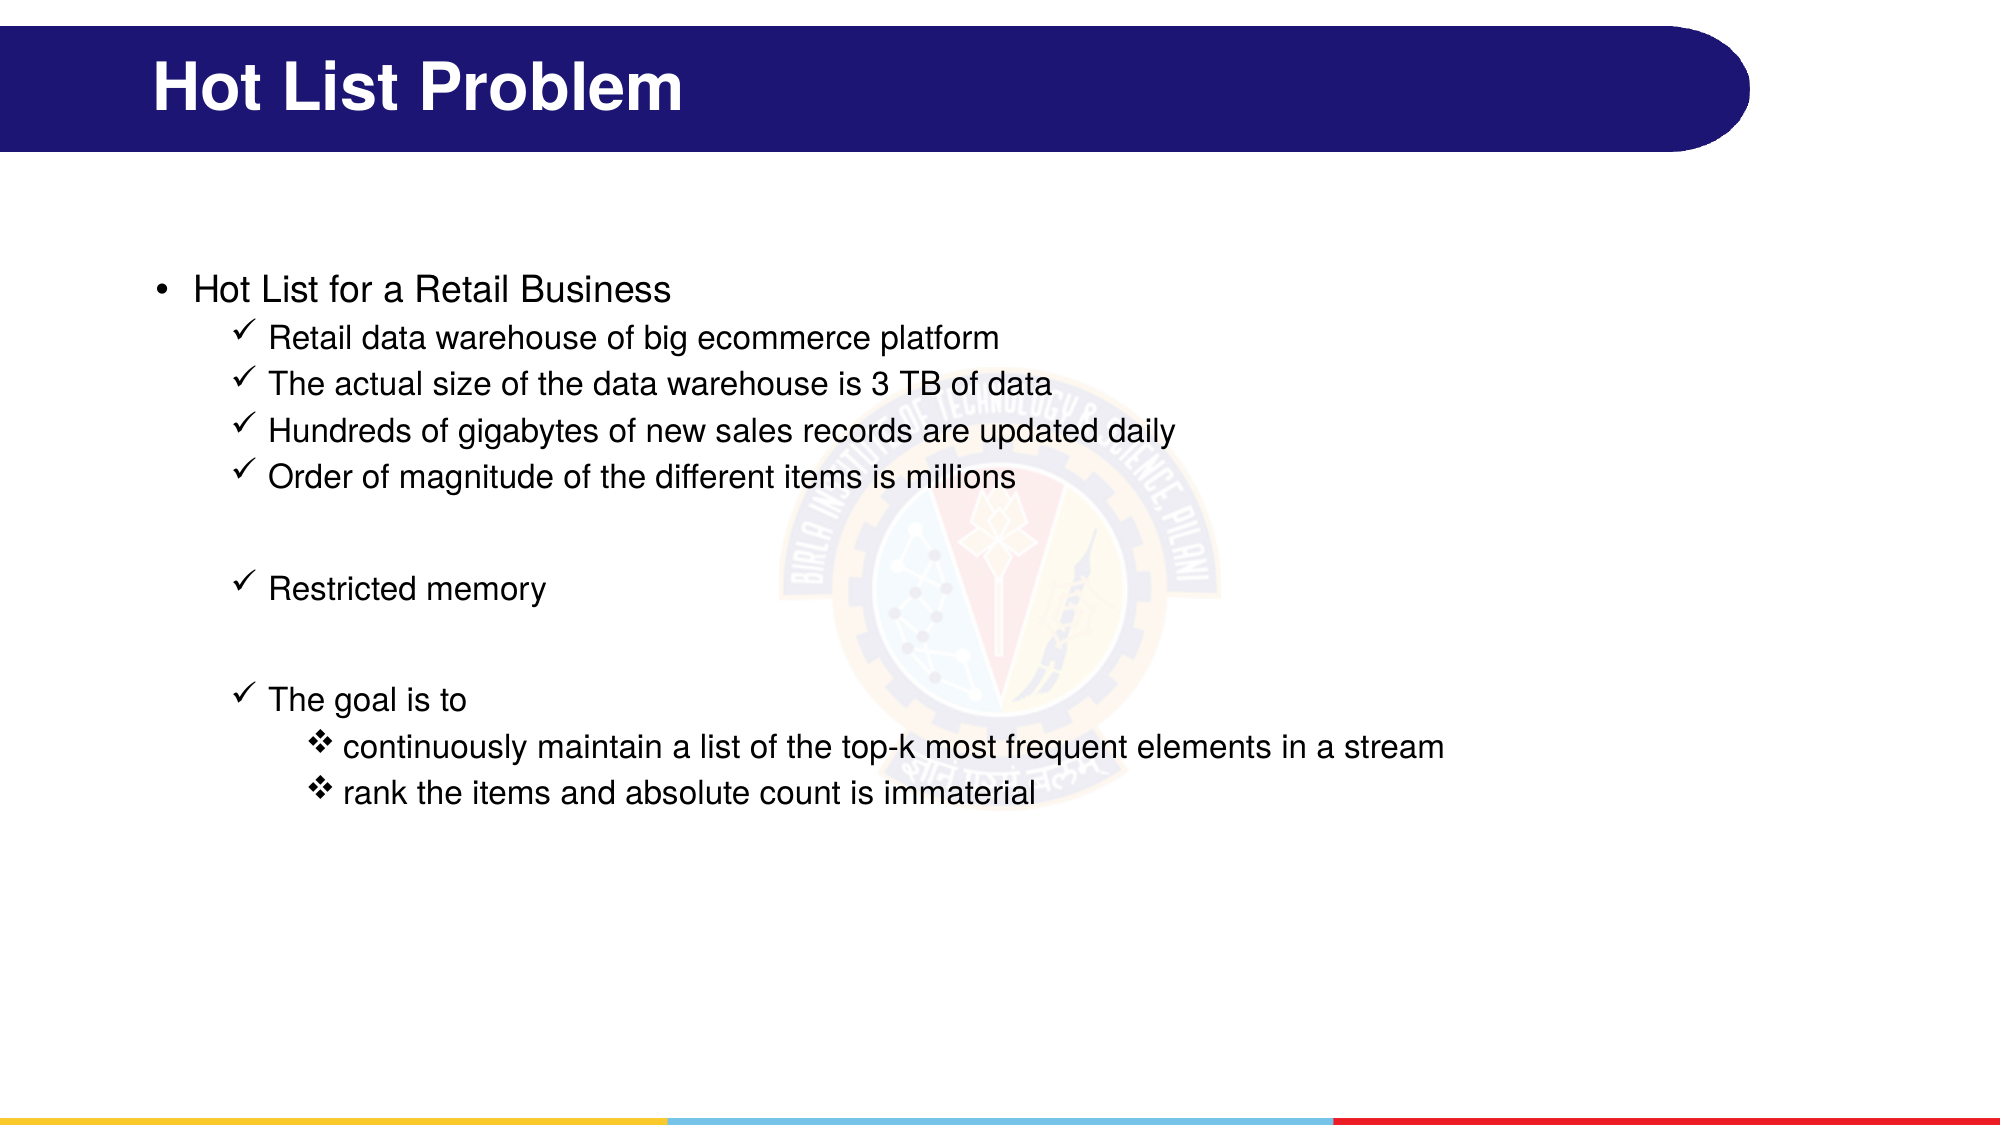

# Hot List Problem

Hot List for a Retail Business
Retail data warehouse of big ecommerce platform
The actual size of the data warehouse is 3 TB of data
Hundreds of gigabytes of new sales records are updated daily
Order of magnitude of the diﬀerent items is millions

Restricted memory

The goal is to
continuously maintain a list of the top-k most frequent elements in a stream
rank the items and absolute count is immaterial